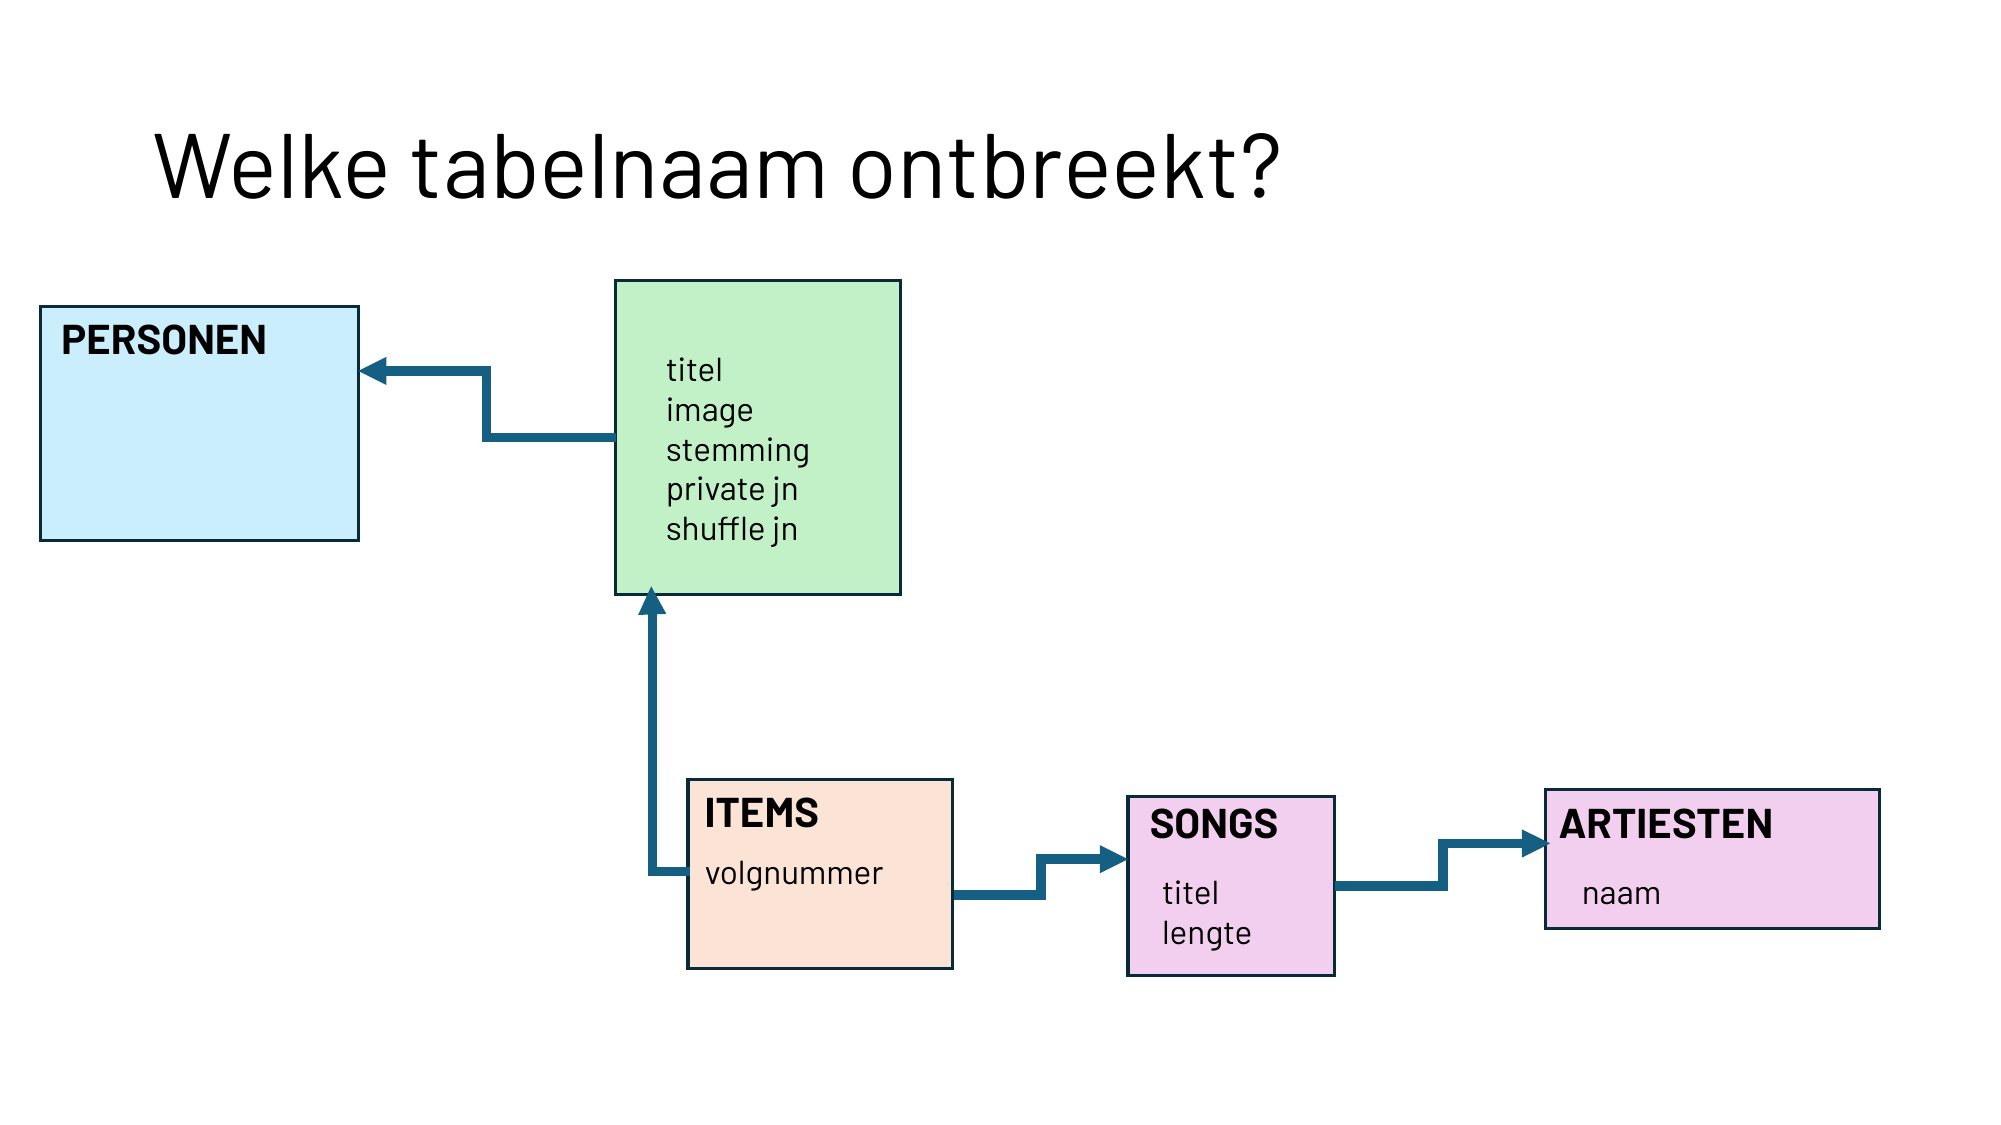

# Welke tabelnaam ontbreekt?

PERSONEN

titel
image
stemming
private jn
shuffle jn

ITEMS

SONGS
ARTIESTEN

volgnummer

titel
lengte

naam